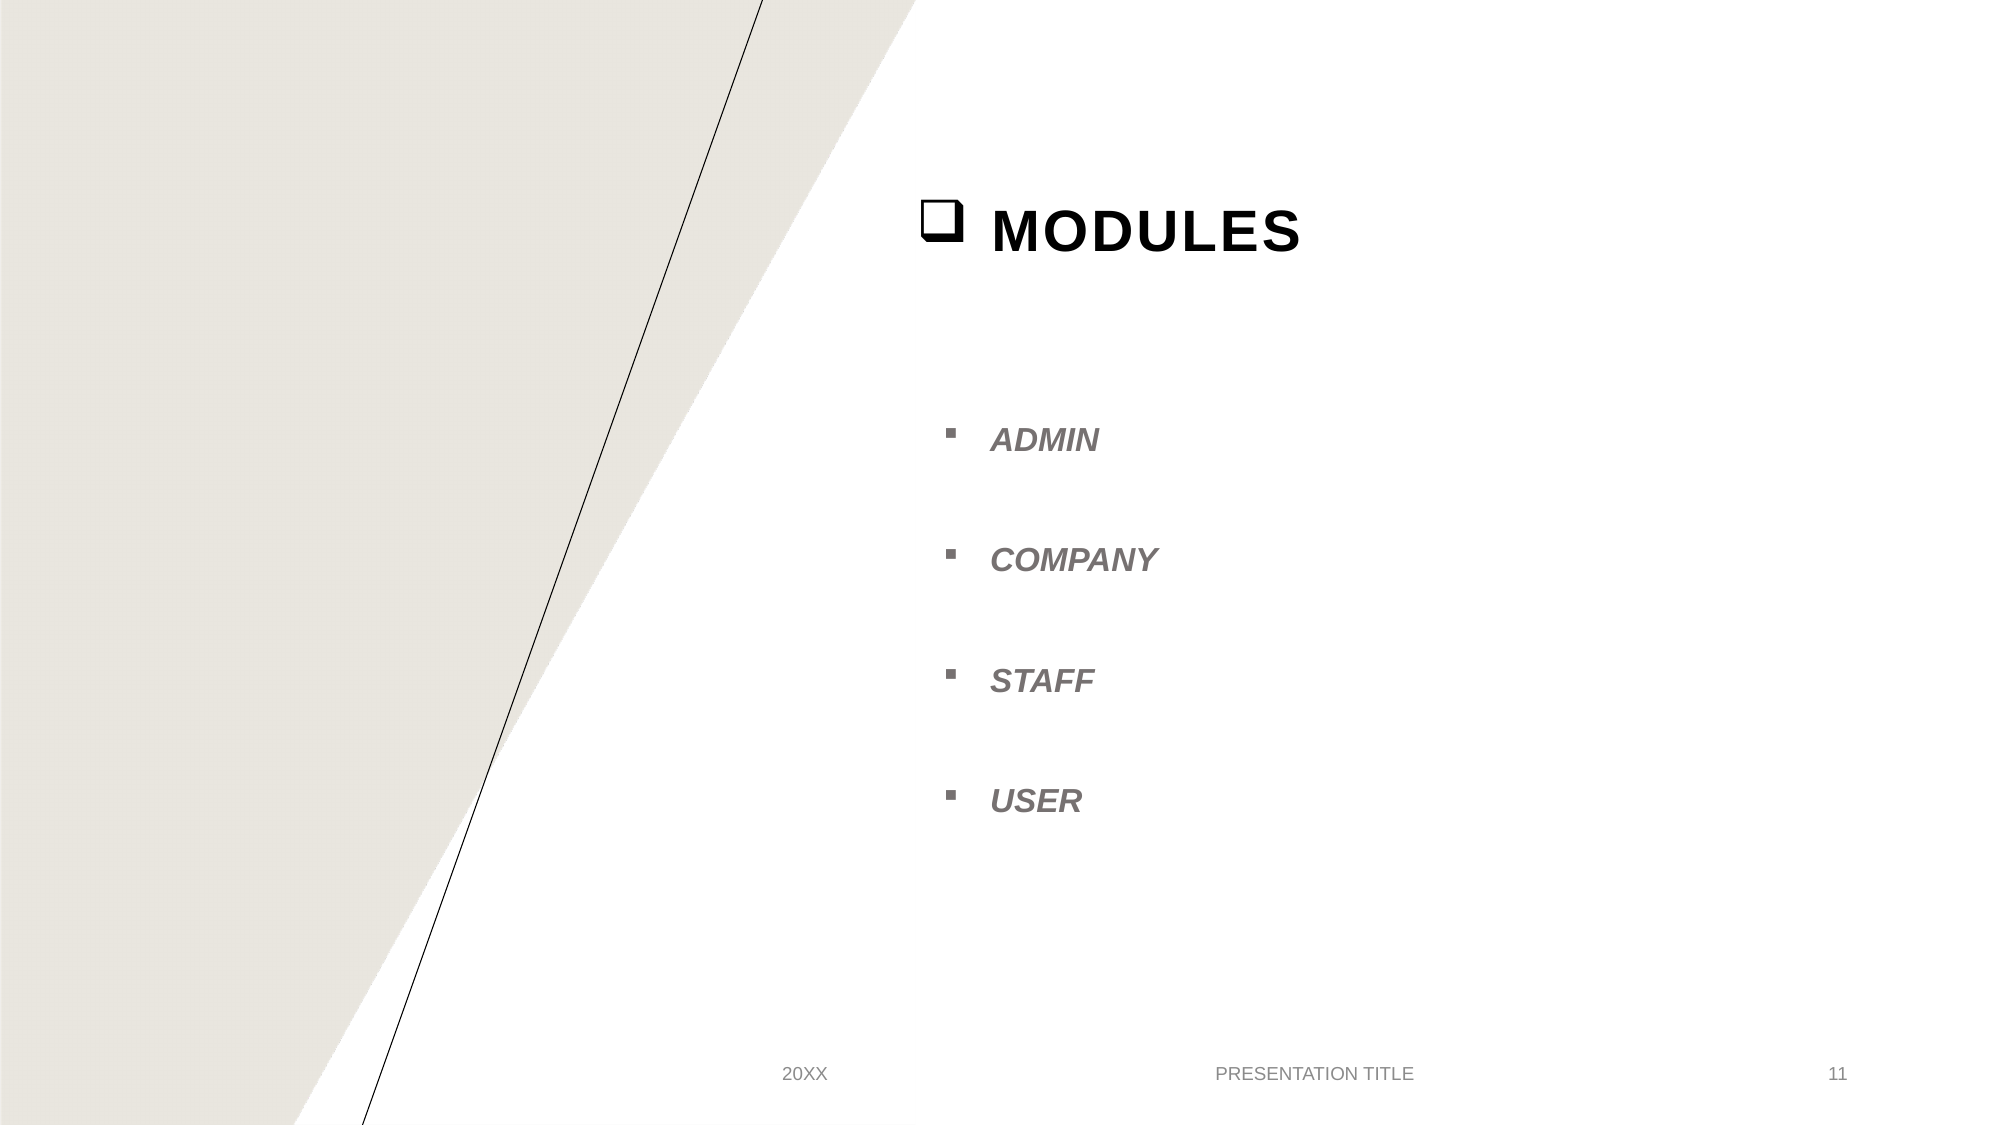

# Modules
ADMIN
COMPANY
STAFF
USER
20XX
PRESENTATION TITLE
11